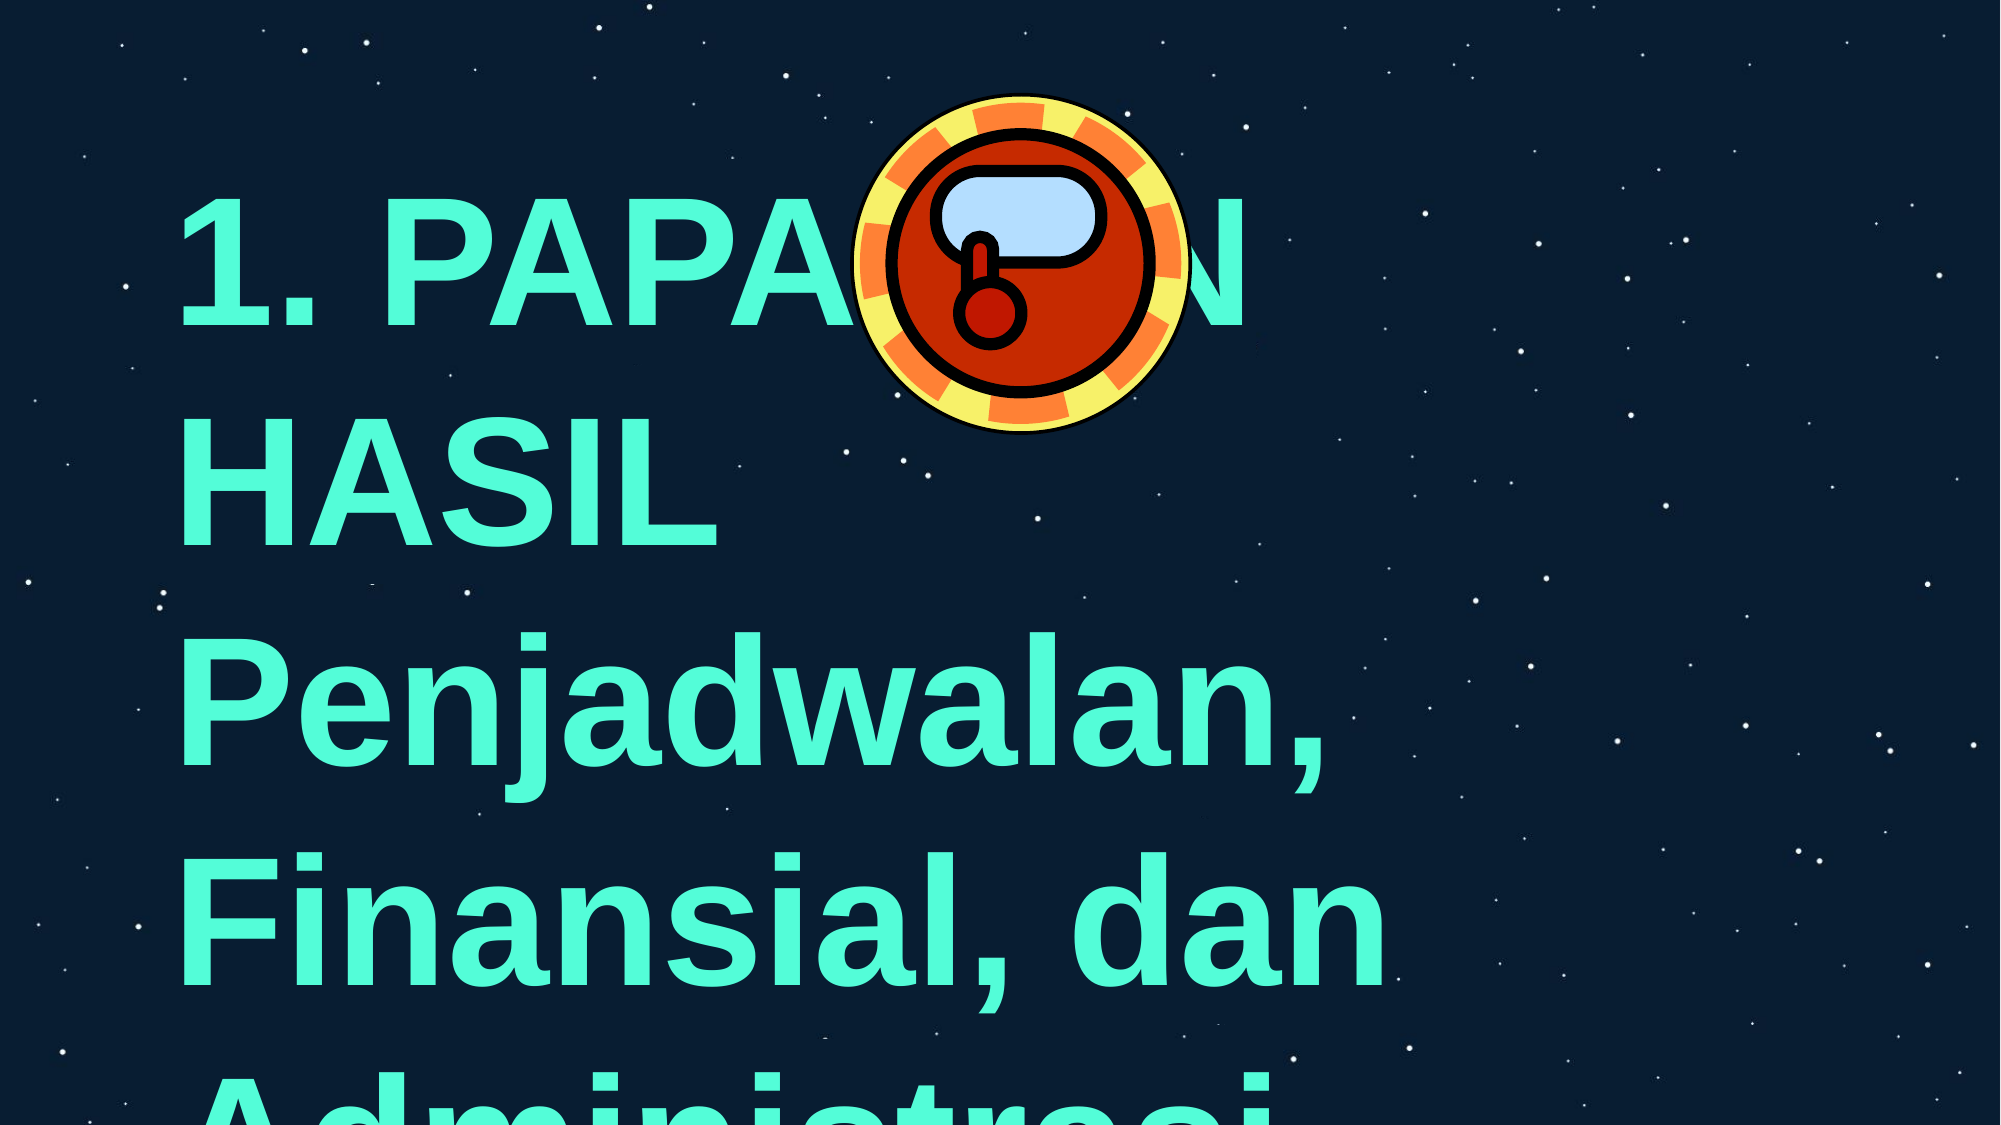

# 1. PAPARAN HASIL Penjadwalan, Finansial, dan Administrasi